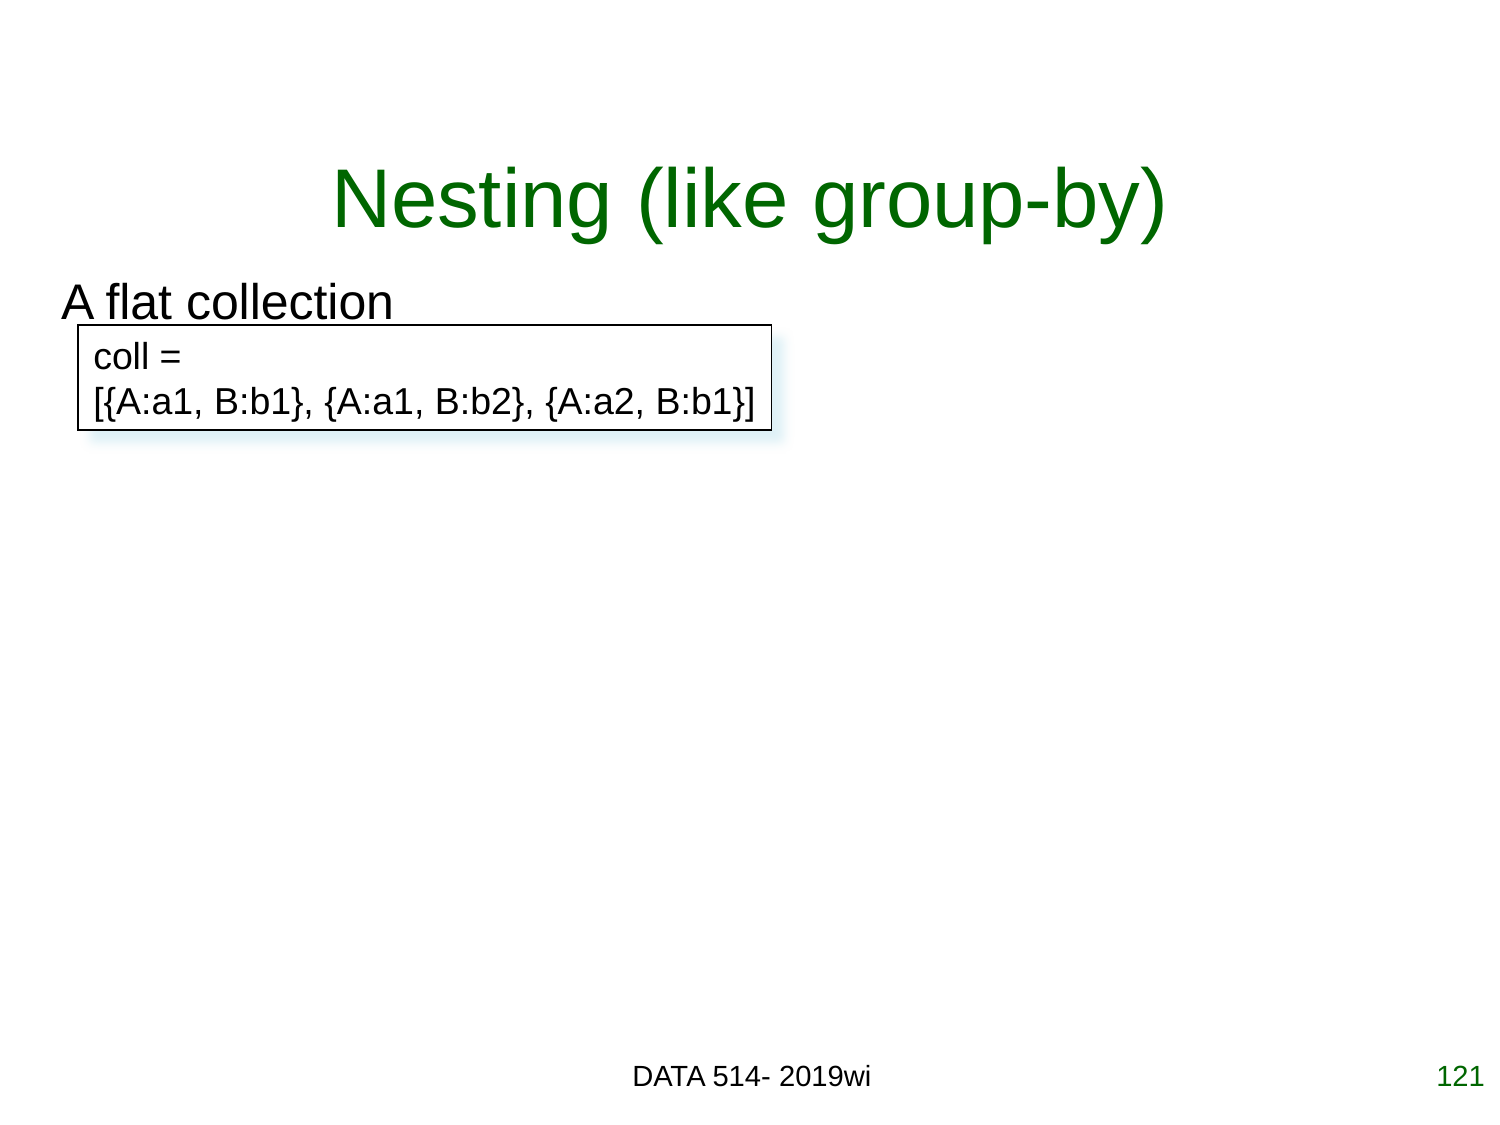

# Nesting (like group-by)
A flat collection
coll =
[{A:a1, B:b1}, {A:a1, B:b2}, {A:a2, B:b1}]
DATA 514- 2019wi
121